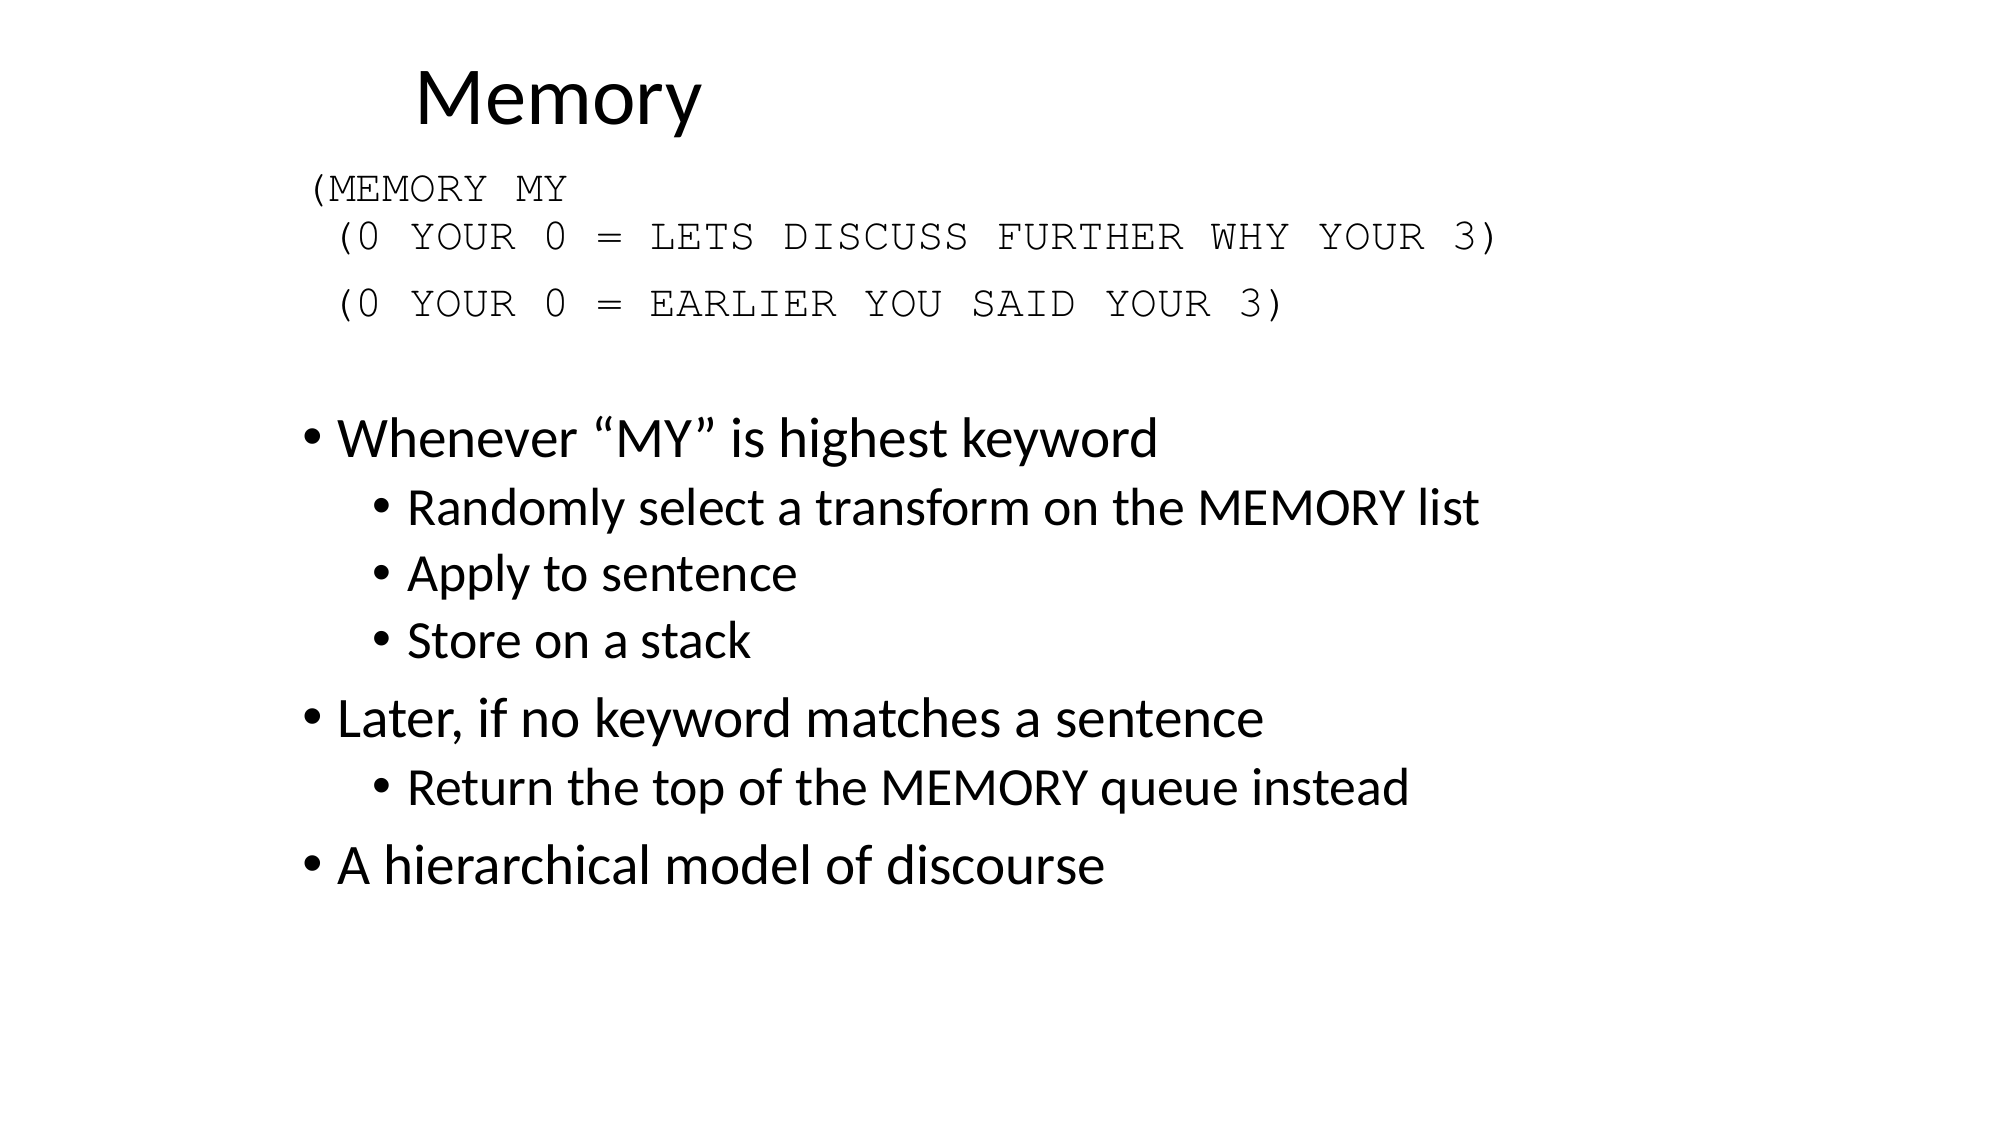

# Memory
(MEMORY MY
 (0 YOUR 0 = LETS DISCUSS FURTHER WHY YOUR 3)
 (0 YOUR 0 = EARLIER YOU SAID YOUR 3)

Whenever “MY” is highest keyword
Randomly select a transform on the MEMORY list
Apply to sentence
Store on a stack
Later, if no keyword matches a sentence
Return the top of the MEMORY queue instead
A hierarchical model of discourse